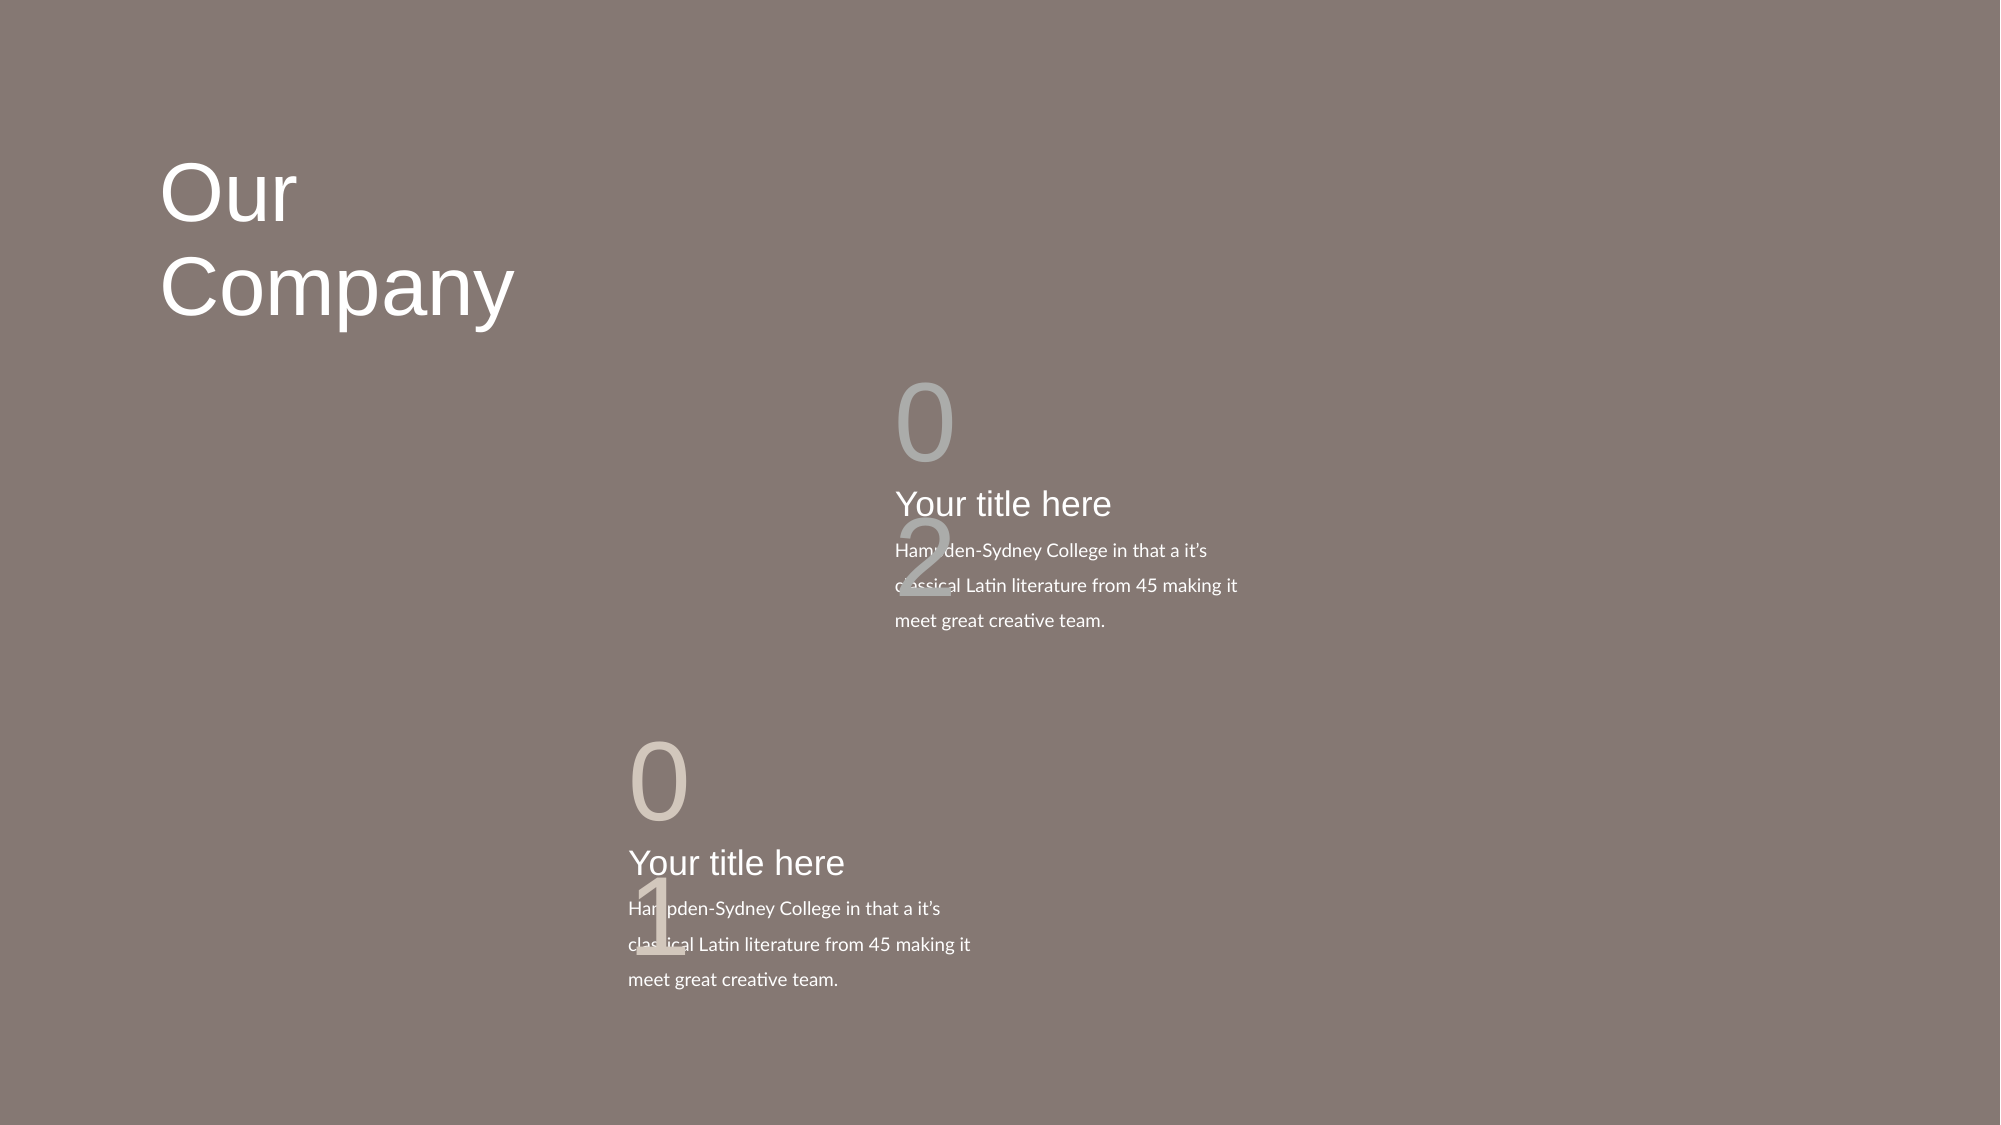

Our
Company

02
Your title here
Hampden-Sydney College in that a it’s
classical Latin literature from 45 making it meet great creative team.

01
Your title here
Hampden-Sydney College in that a it’s
classical Latin literature from 45 making it meet great creative team.